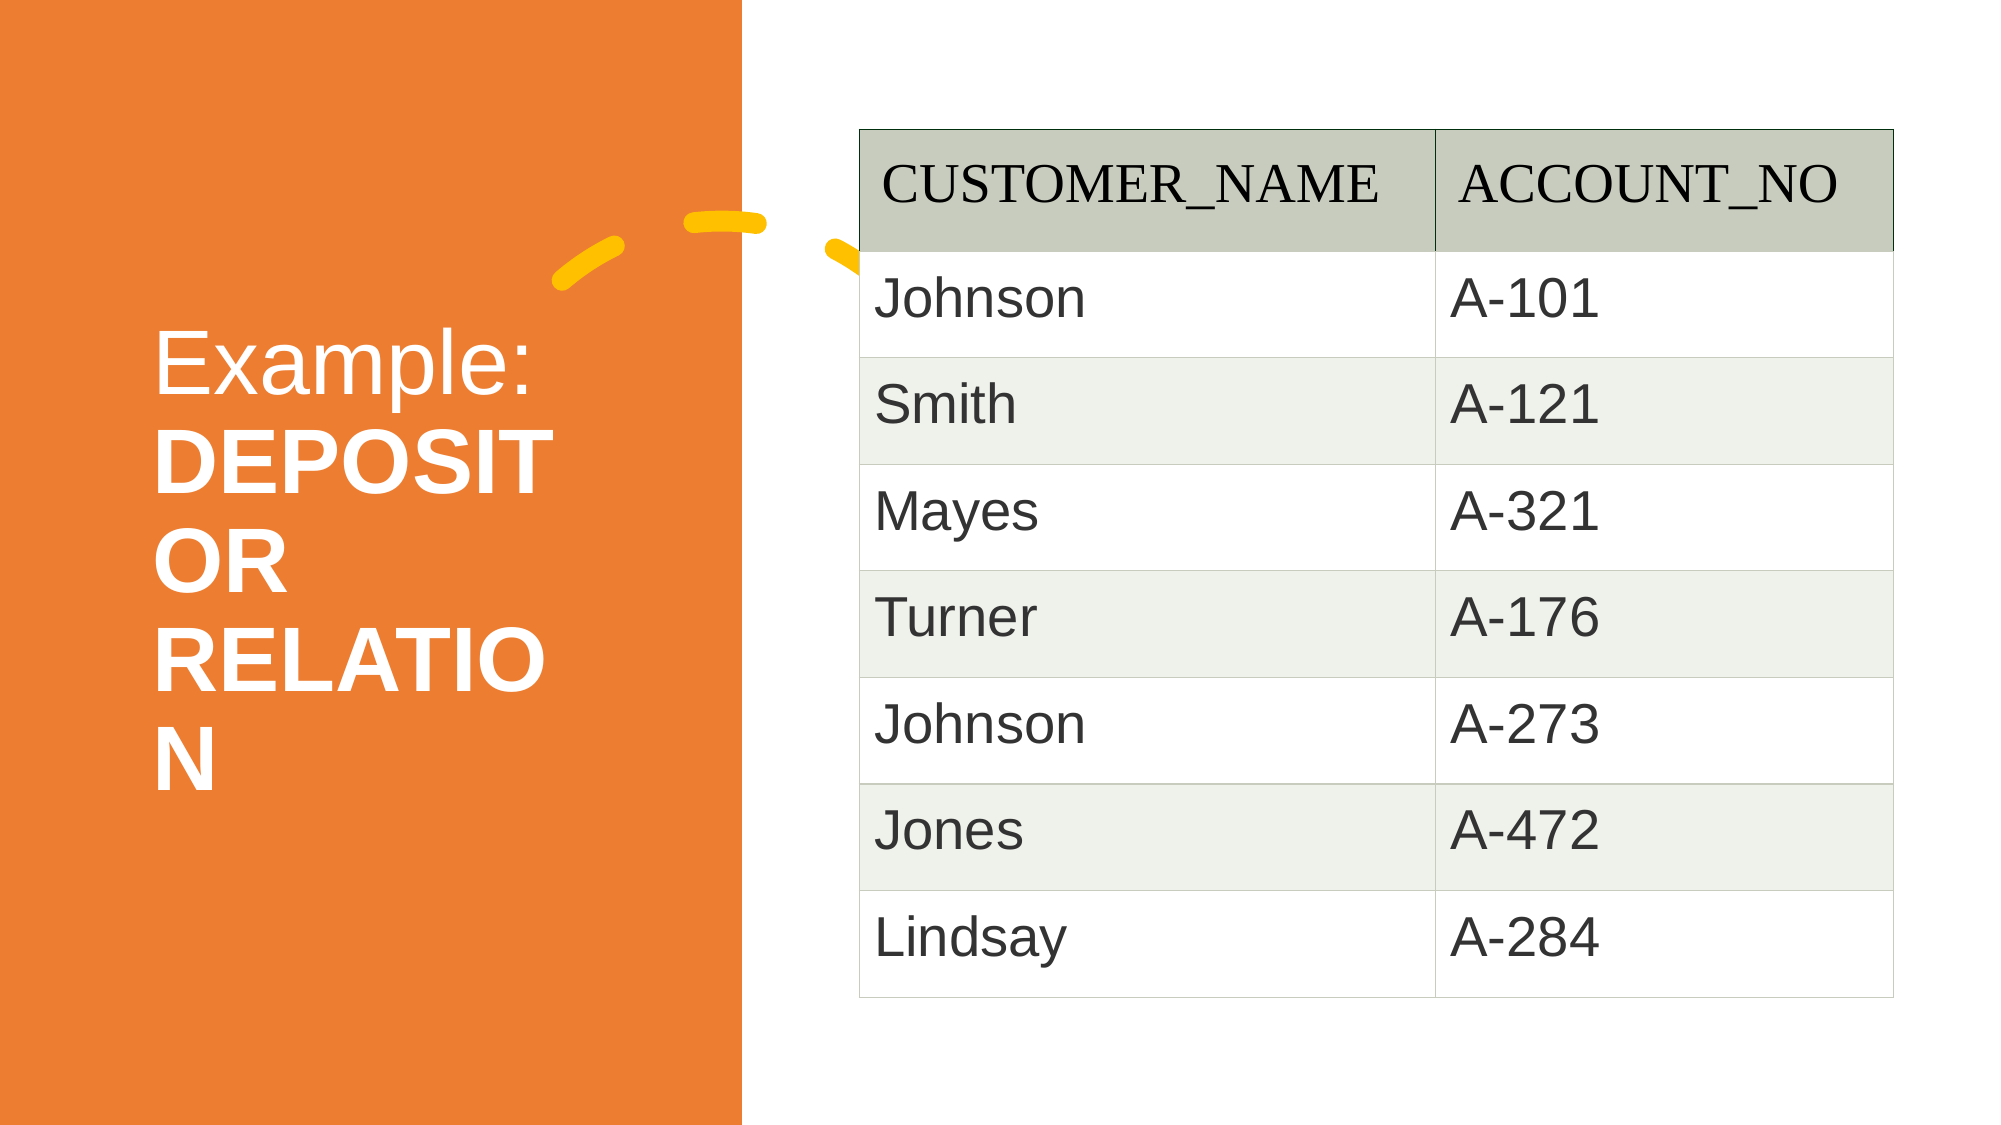

# Example:
DEPOSITOR RELATION
| CUSTOMER\_NAME | ACCOUNT\_NO |
| --- | --- |
| Johnson | A-101 |
| Smith | A-121 |
| Mayes | A-321 |
| Turner | A-176 |
| Johnson | A-273 |
| Jones | A-472 |
| Lindsay | A-284 |